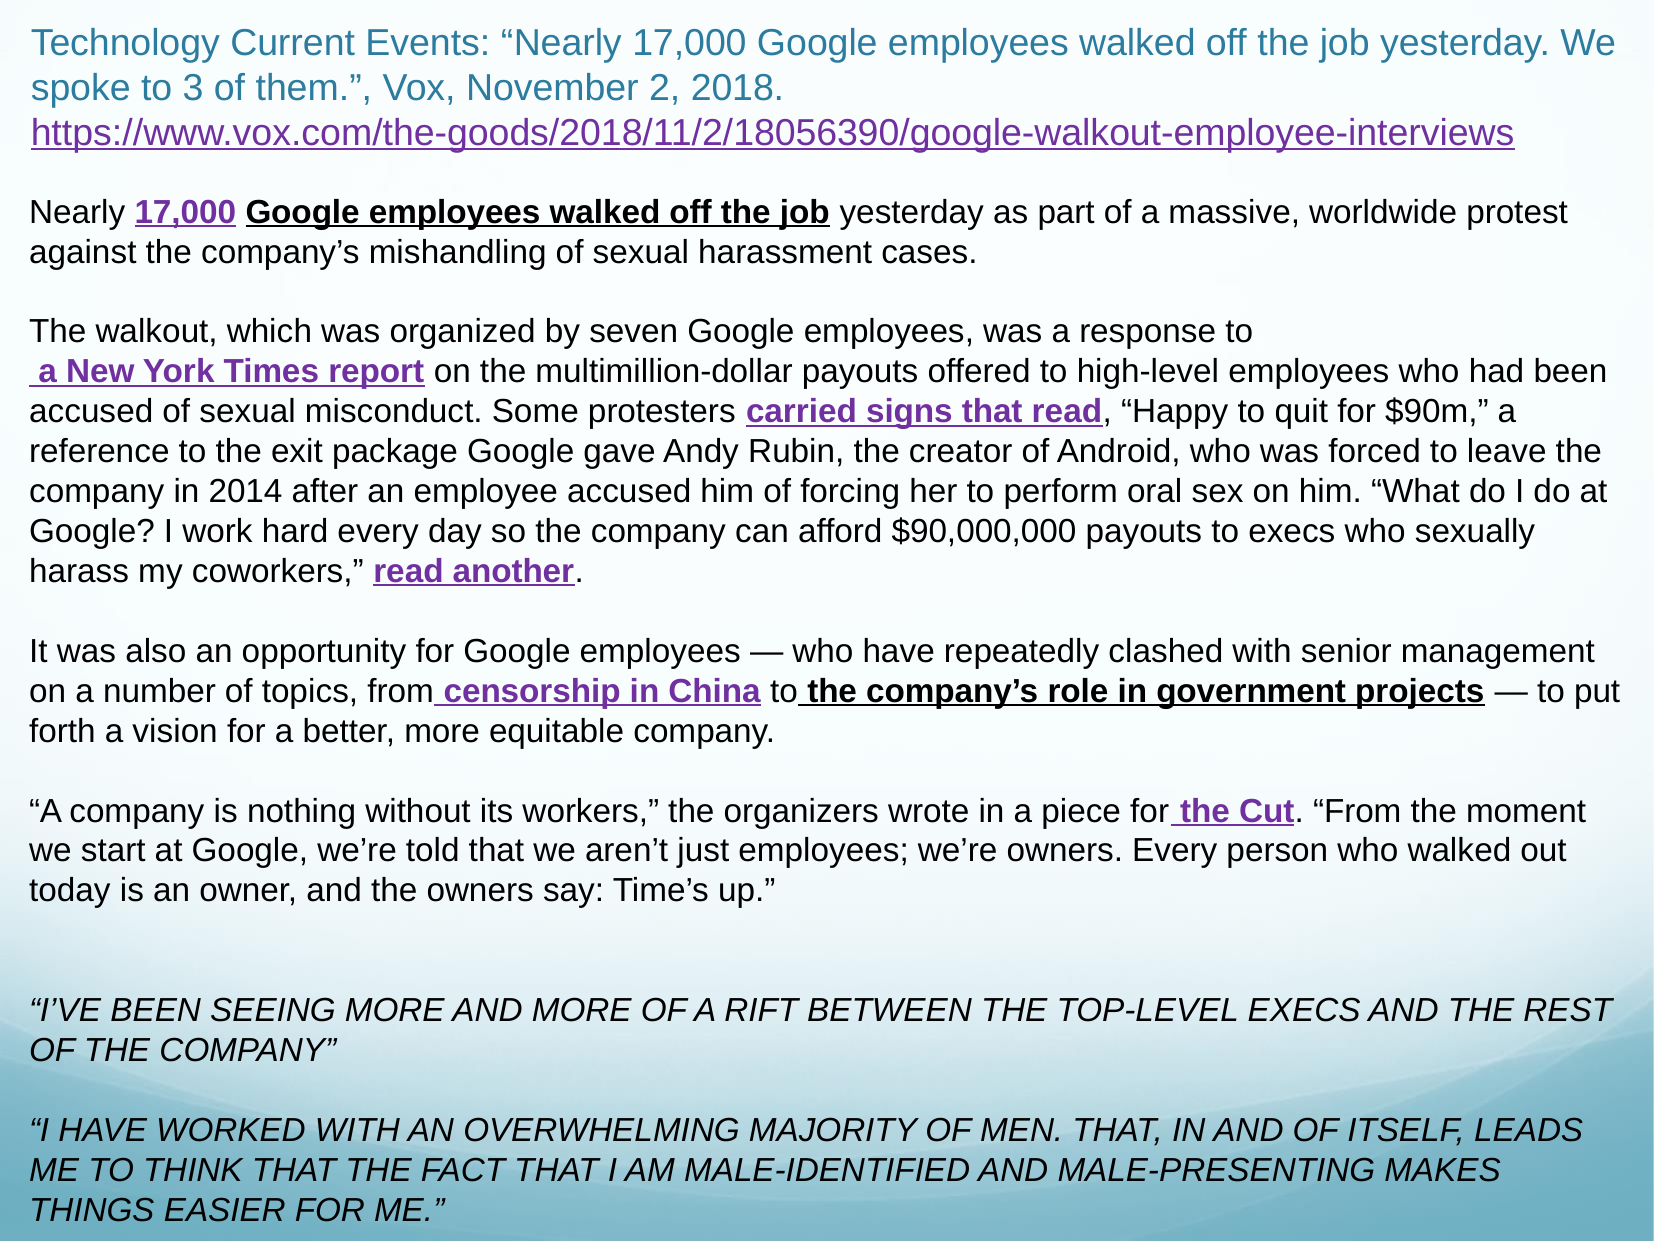

# Technology Current Events: “Nearly 17,000 Google employees walked off the job yesterday. We spoke to 3 of them.”, Vox, November 2, 2018. https://www.vox.com/the-goods/2018/11/2/18056390/google-walkout-employee-interviews
Nearly 17,000 Google employees walked off the job yesterday as part of a massive, worldwide protest against the company’s mishandling of sexual harassment cases.

The walkout, which was organized by seven Google employees, was a response to a New York Times report on the multimillion-dollar payouts offered to high-level employees who had been accused of sexual misconduct. Some protesters carried signs that read, “Happy to quit for $90m,” a reference to the exit package Google gave Andy Rubin, the creator of Android, who was forced to leave the company in 2014 after an employee accused him of forcing her to perform oral sex on him. “What do I do at Google? I work hard every day so the company can afford $90,000,000 payouts to execs who sexually harass my coworkers,” read another.

It was also an opportunity for Google employees — who have repeatedly clashed with senior management on a number of topics, from censorship in China to the company’s role in government projects — to put forth a vision for a better, more equitable company.

“A company is nothing without its workers,” the organizers wrote in a piece for the Cut. “From the moment we start at Google, we’re told that we aren’t just employees; we’re owners. Every person who walked out today is an owner, and the owners say: Time’s up.”

“I’VE BEEN SEEING MORE AND MORE OF A RIFT BETWEEN THE TOP-LEVEL EXECS AND THE REST OF THE COMPANY”

“I HAVE WORKED WITH AN OVERWHELMING MAJORITY OF MEN. THAT, IN AND OF ITSELF, LEADS ME TO THINK THAT THE FACT THAT I AM MALE-IDENTIFIED AND MALE-PRESENTING MAKES THINGS EASIER FOR ME.”